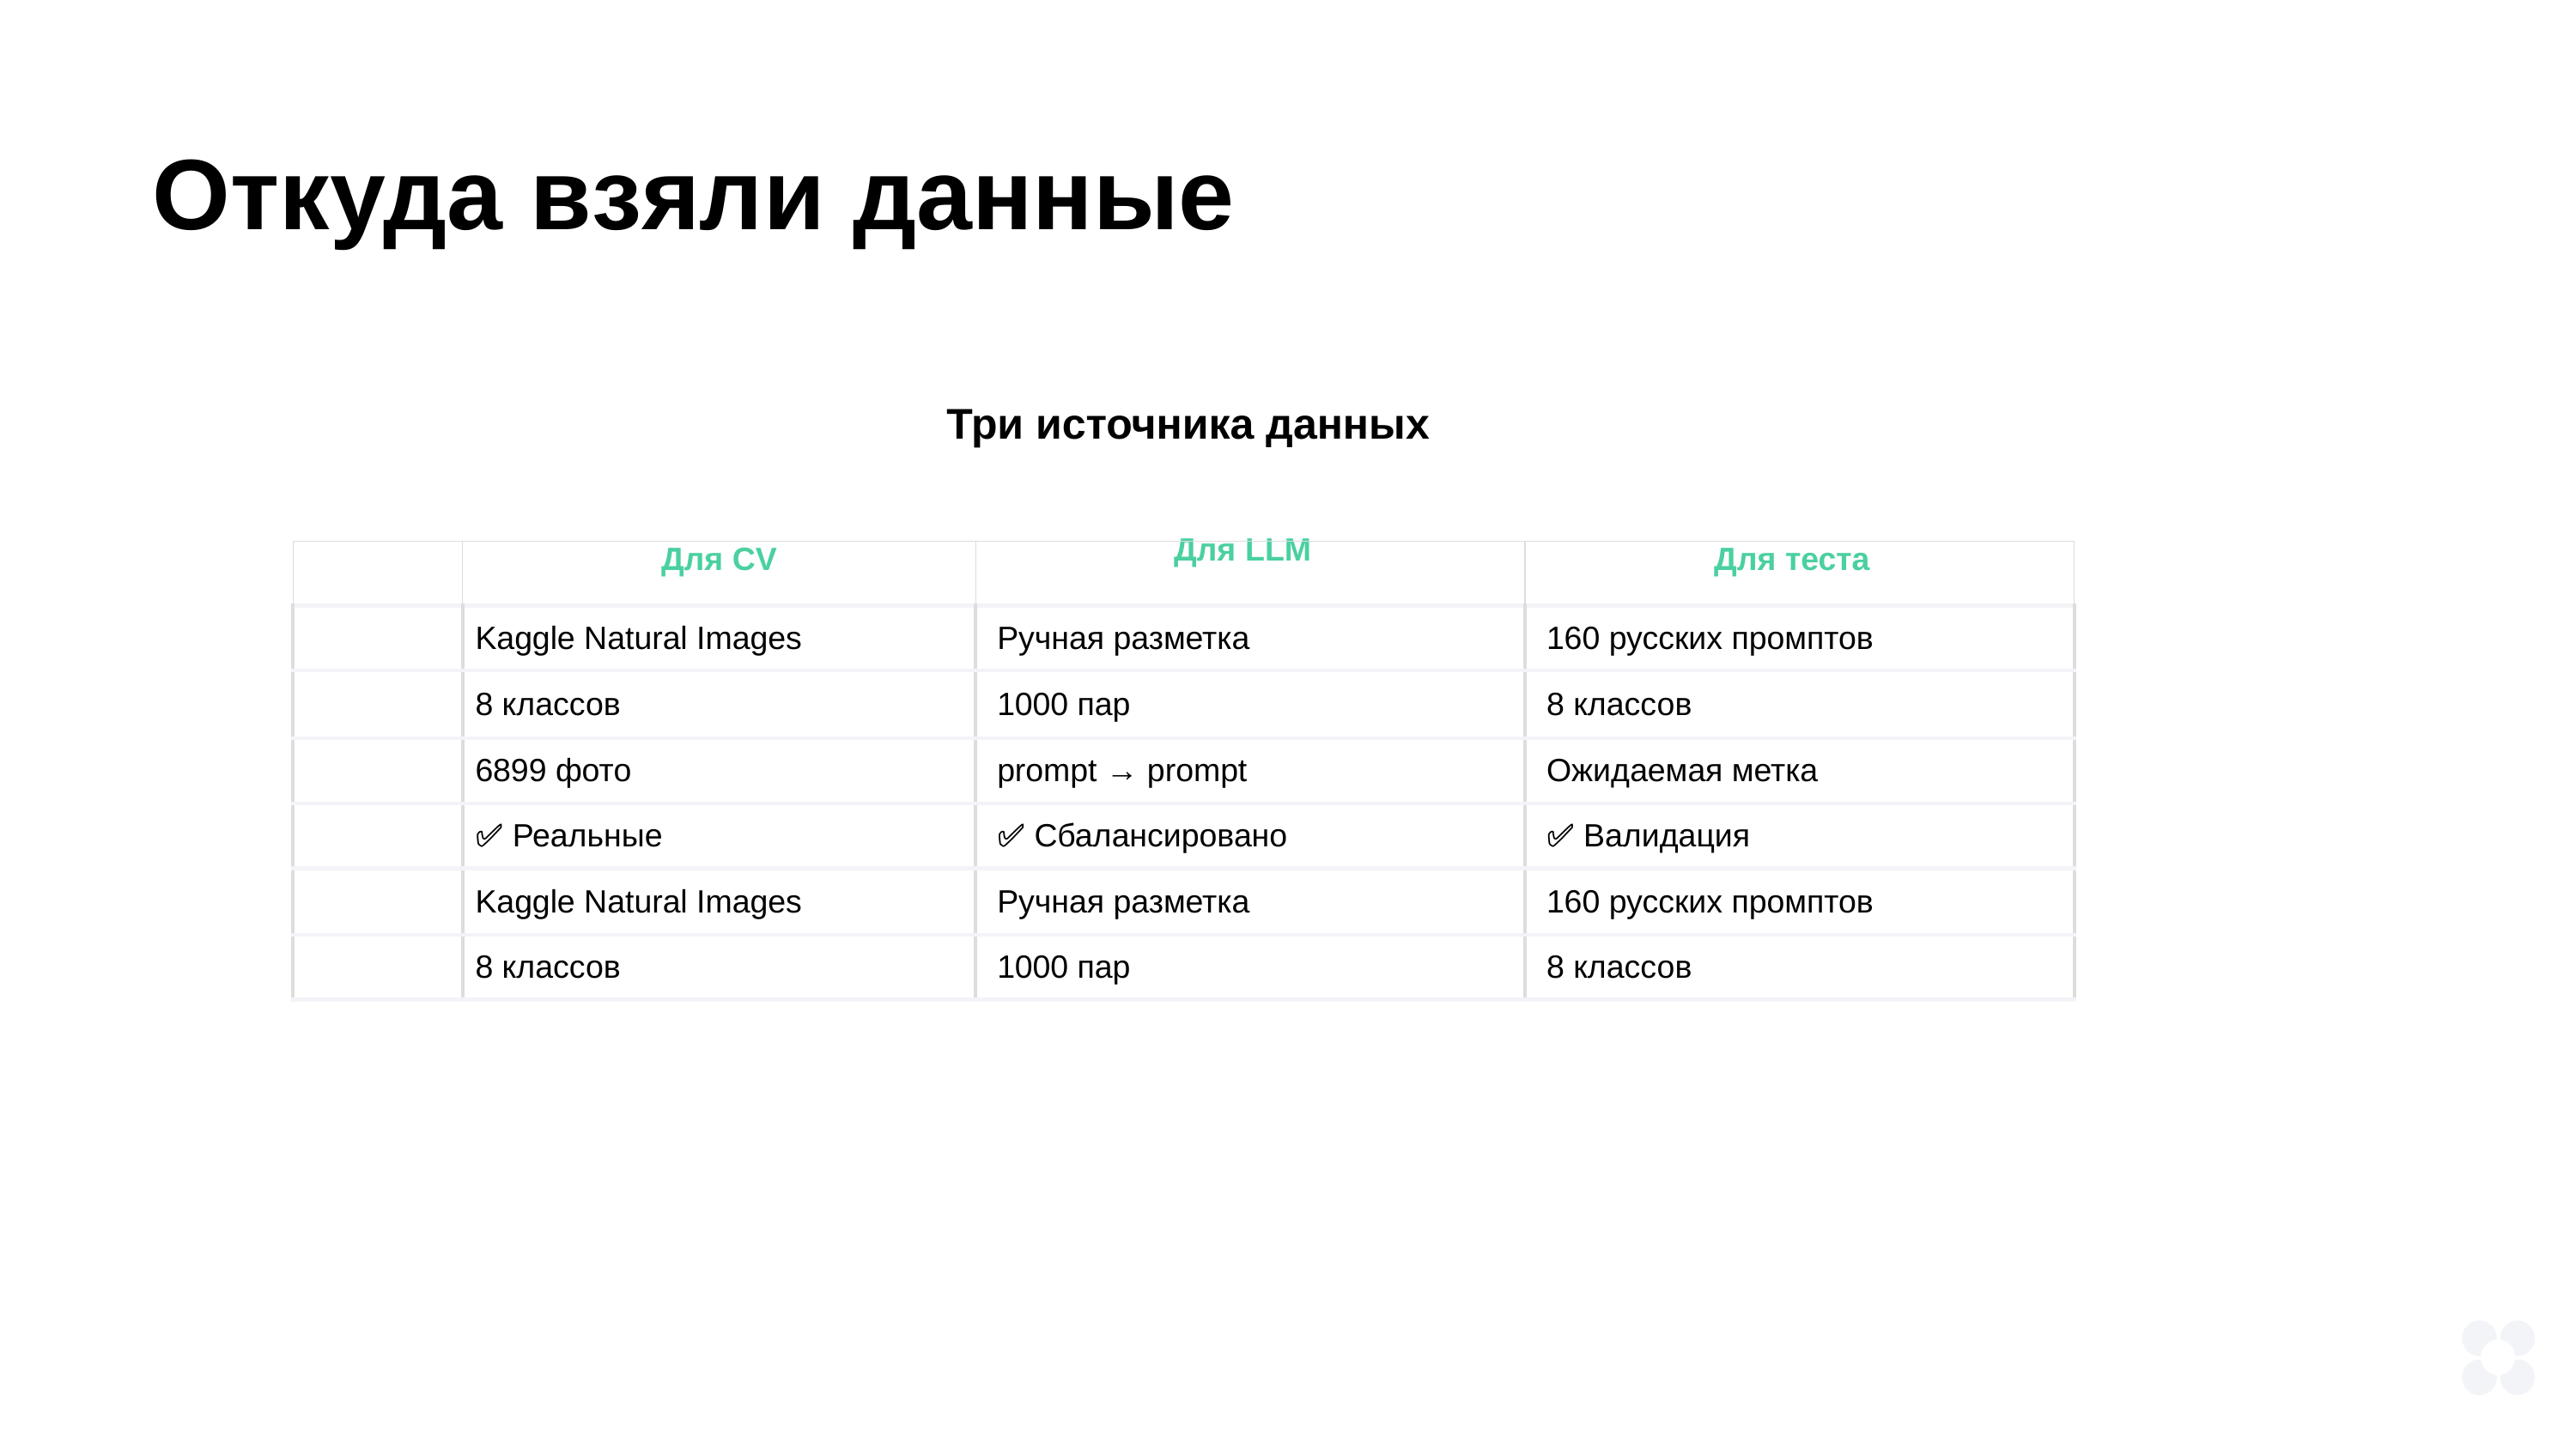

Откуда взяли данные

Три источника данных
|  | Для CV | Для LLM | Для теста |
| --- | --- | --- | --- |
|  | Kaggle Natural Images | Ручная разметка | 160 русских промптов |
|  | 8 классов | 1000 пар | 8 классов |
|  | 6899 фото | prompt → prompt | Ожидаемая метка |
|  | ✅ Реальные | ✅ Сбалансировано | ✅ Валидация |
|  | Kaggle Natural Images | Ручная разметка | 160 русских промптов |
|  | 8 классов | 1000 пар | 8 классов |